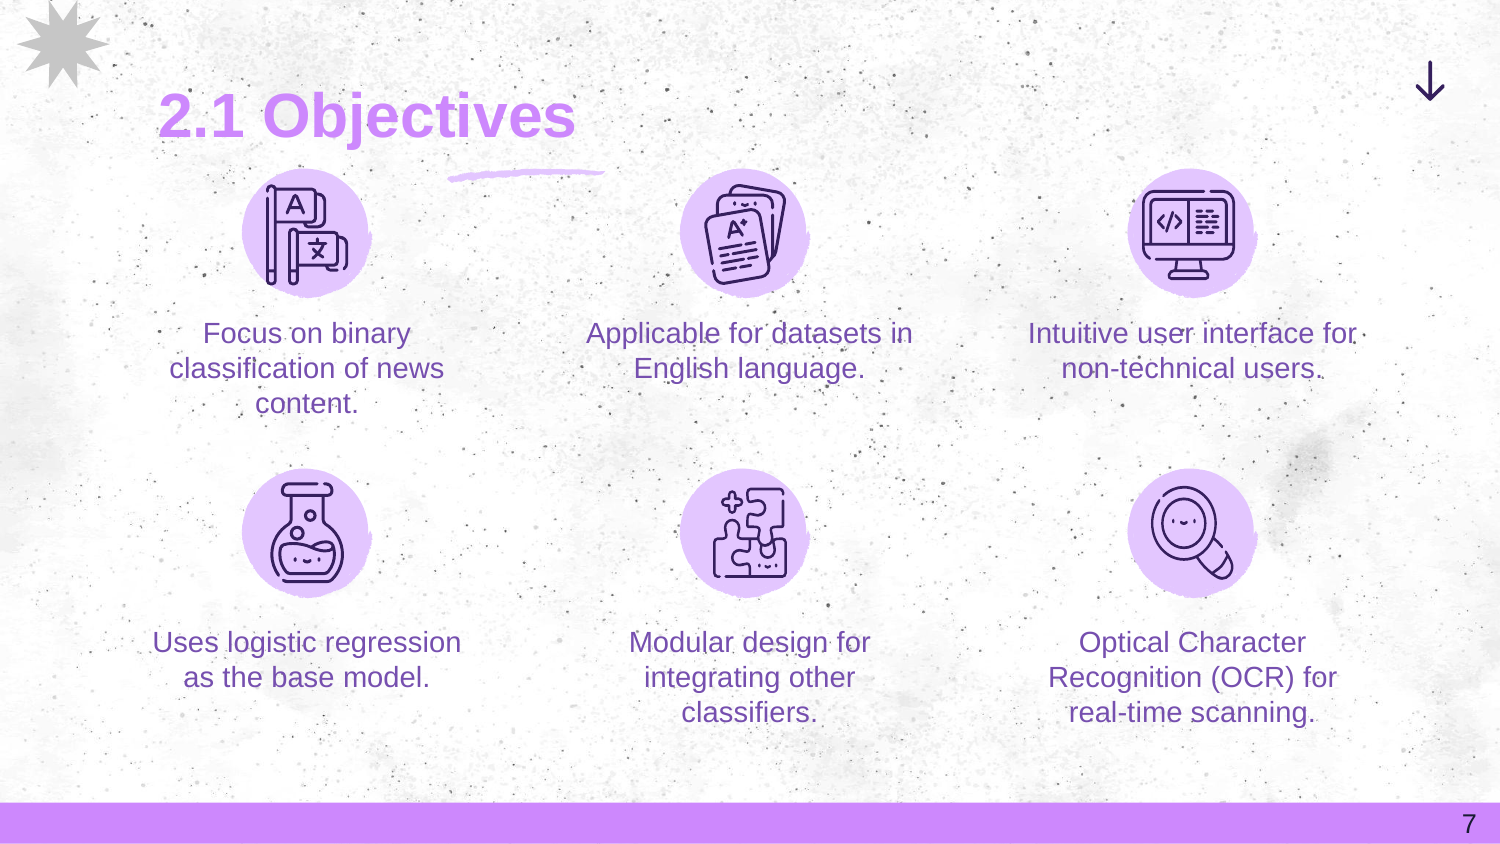

# 2.1 Objectives

Focus on binary classification of news content.
Intuitive user interface for non-technical users.

Applicable for datasets in English language.

Uses logistic regression as the base model.
Modular design for integrating other classifiers.
Optical Character Recognition (OCR) for real-time scanning.

7